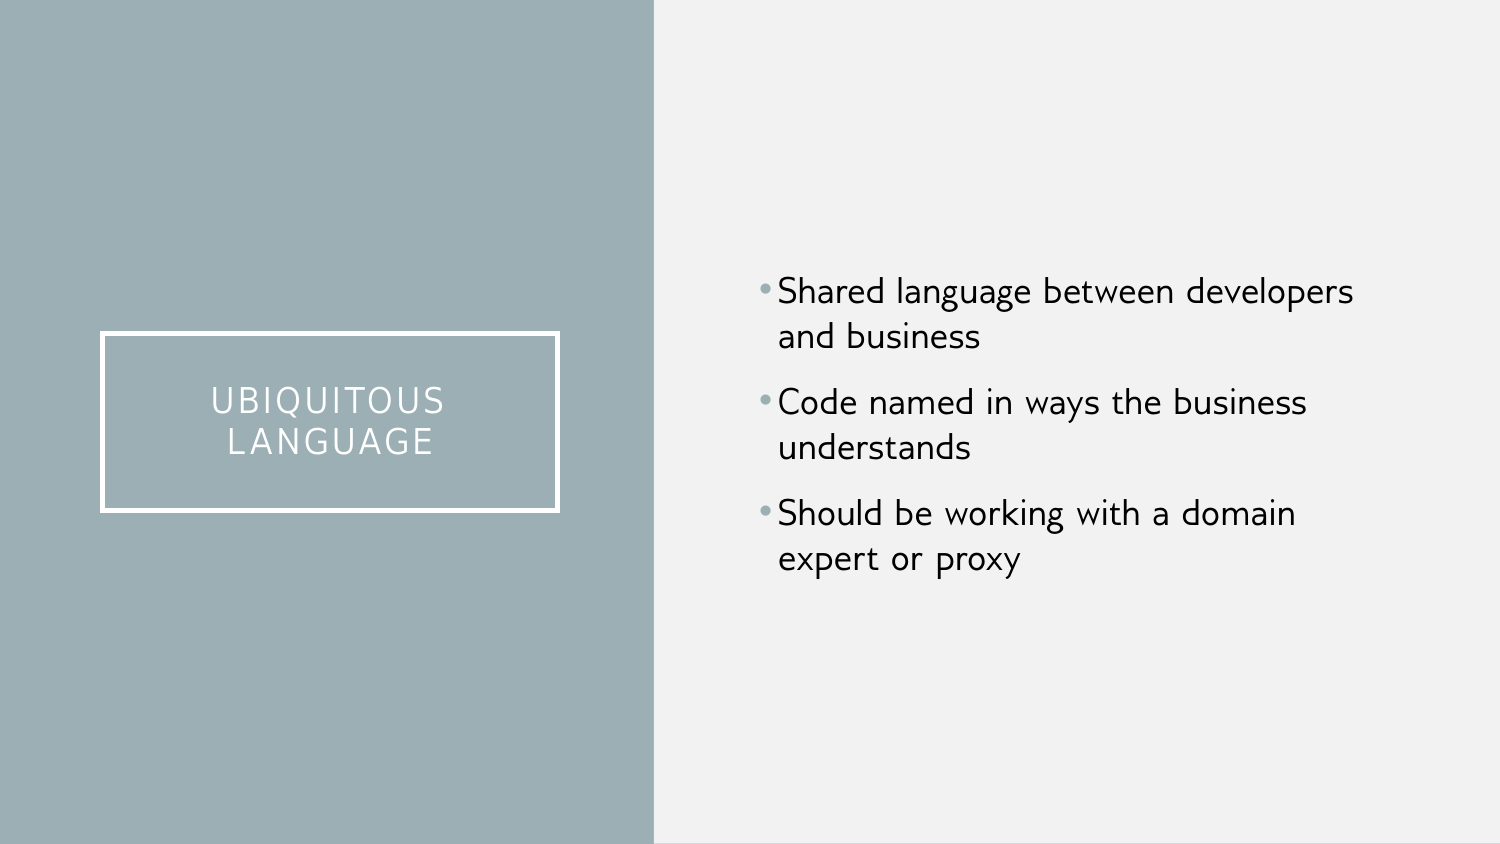

Shared language between developers and business
Code named in ways the business understands
Should be working with a domain expert or proxy
# Ubiquitous Language